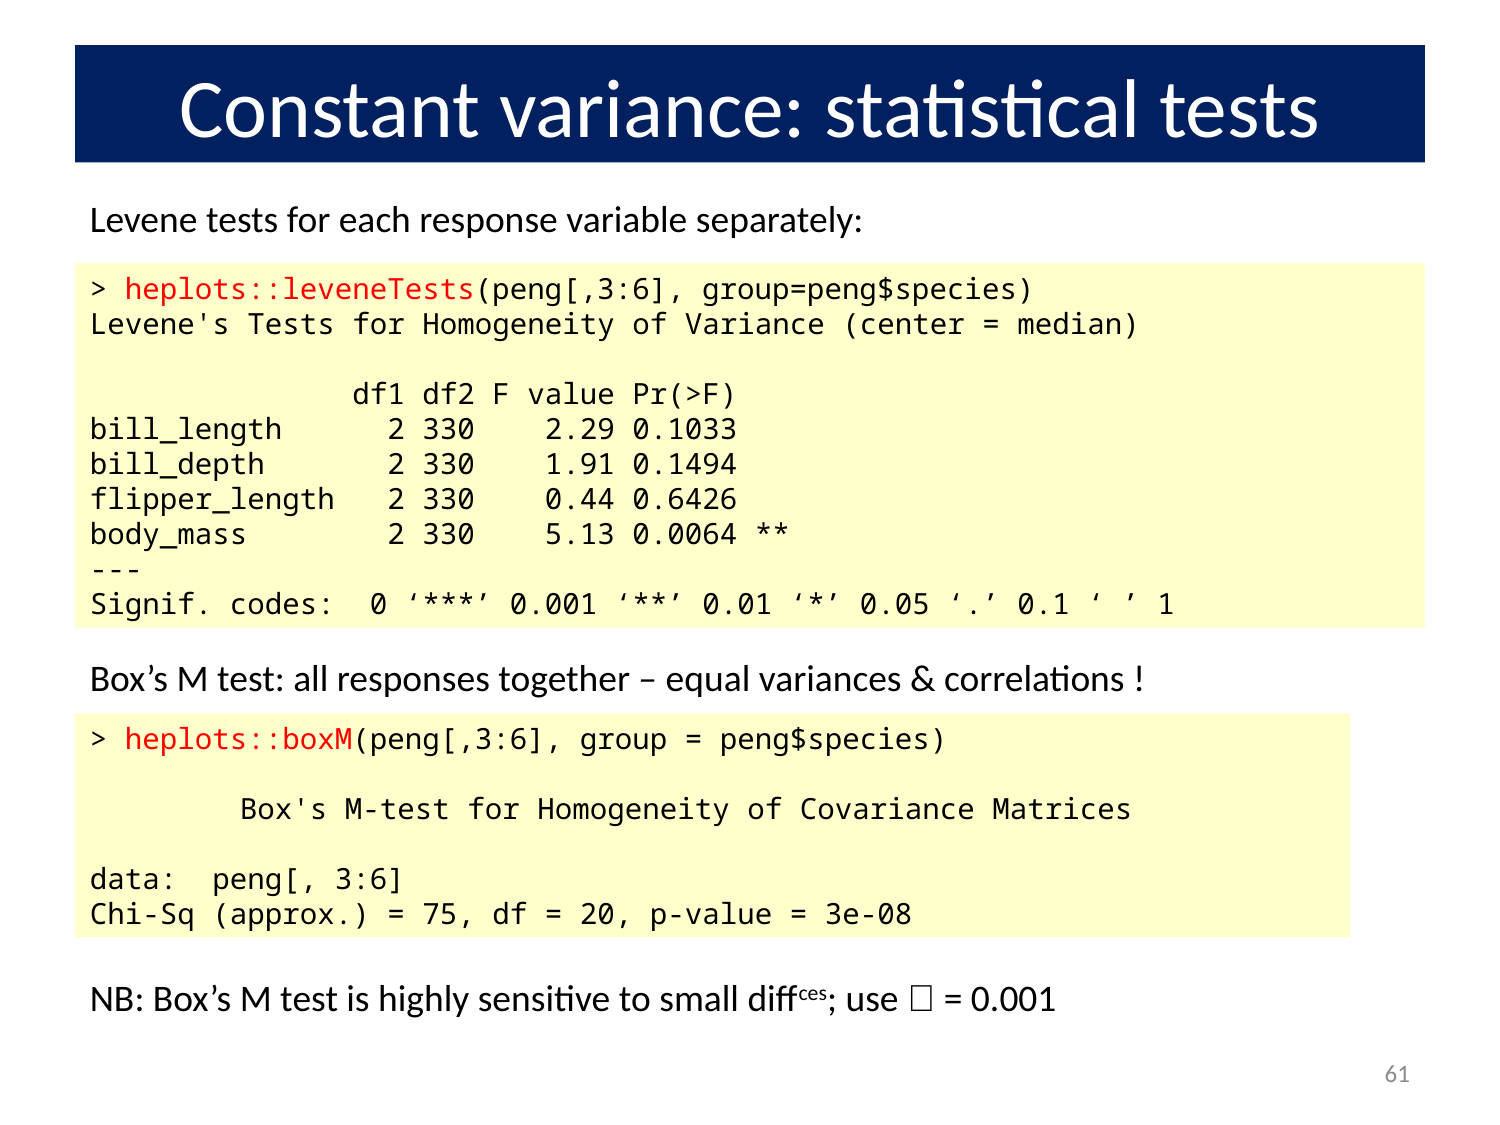

# Constant variance: statistical tests
Levene tests for each response variable separately:
> heplots::leveneTests(peng[,3:6], group=peng$species)
Levene's Tests for Homogeneity of Variance (center = median)

               df1 df2 F value Pr(>F)
bill_length      2 330    2.29 0.1033
bill_depth       2 330    1.91 0.1494
flipper_length   2 330    0.44 0.6426
body_mass        2 330    5.13 0.0064 **
---
Signif. codes:  0 ‘***’ 0.001 ‘**’ 0.01 ‘*’ 0.05 ‘.’ 0.1 ‘ ’ 1
Box’s M test: all responses together – equal variances & correlations !
> heplots::boxM(peng[,3:6], group = peng$species)

	Box's M-test for Homogeneity of Covariance Matrices

data:  peng[, 3:6]
Chi-Sq (approx.) = 75, df = 20, p-value = 3e-08
NB: Box’s M test is highly sensitive to small diffces; use α = 0.001
61